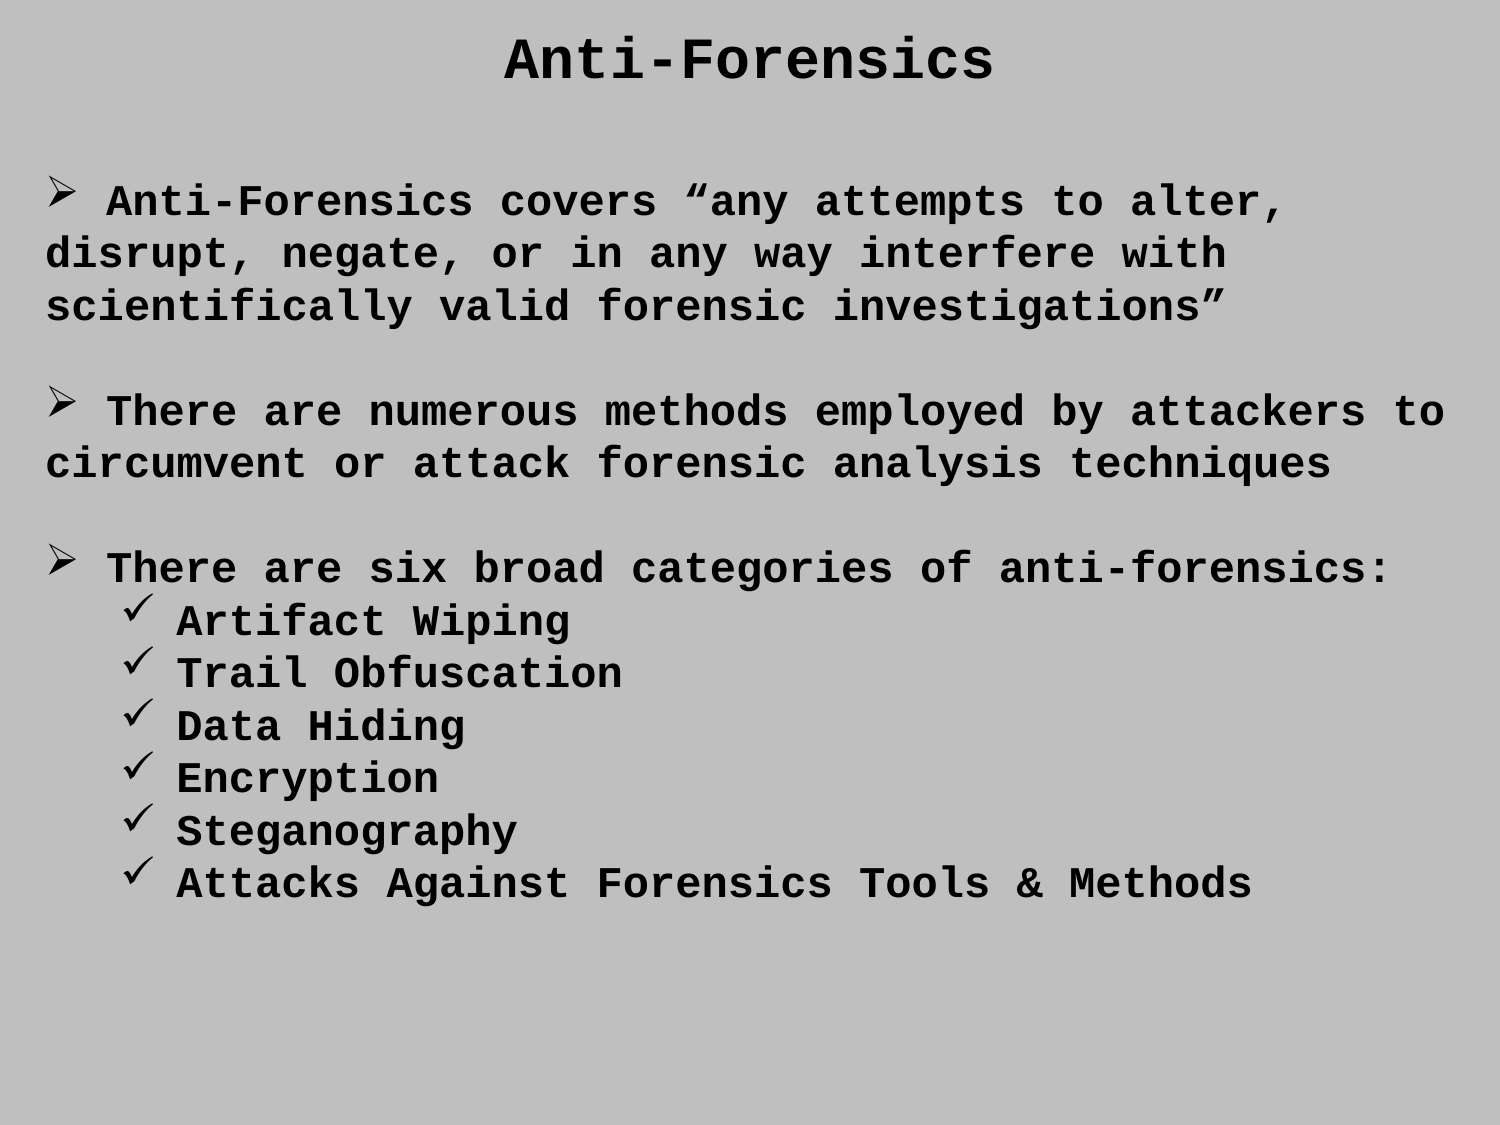

Anti-Forensics
 Anti-Forensics covers “any attempts to alter, disrupt, negate, or in any way interfere with scientifically valid forensic investigations”

 There are numerous methods employed by attackers to circumvent or attack forensic analysis techniques

 There are six broad categories of anti-forensics:
Artifact Wiping
Trail Obfuscation
Data Hiding
Encryption
Steganography
Attacks Against Forensics Tools & Methods